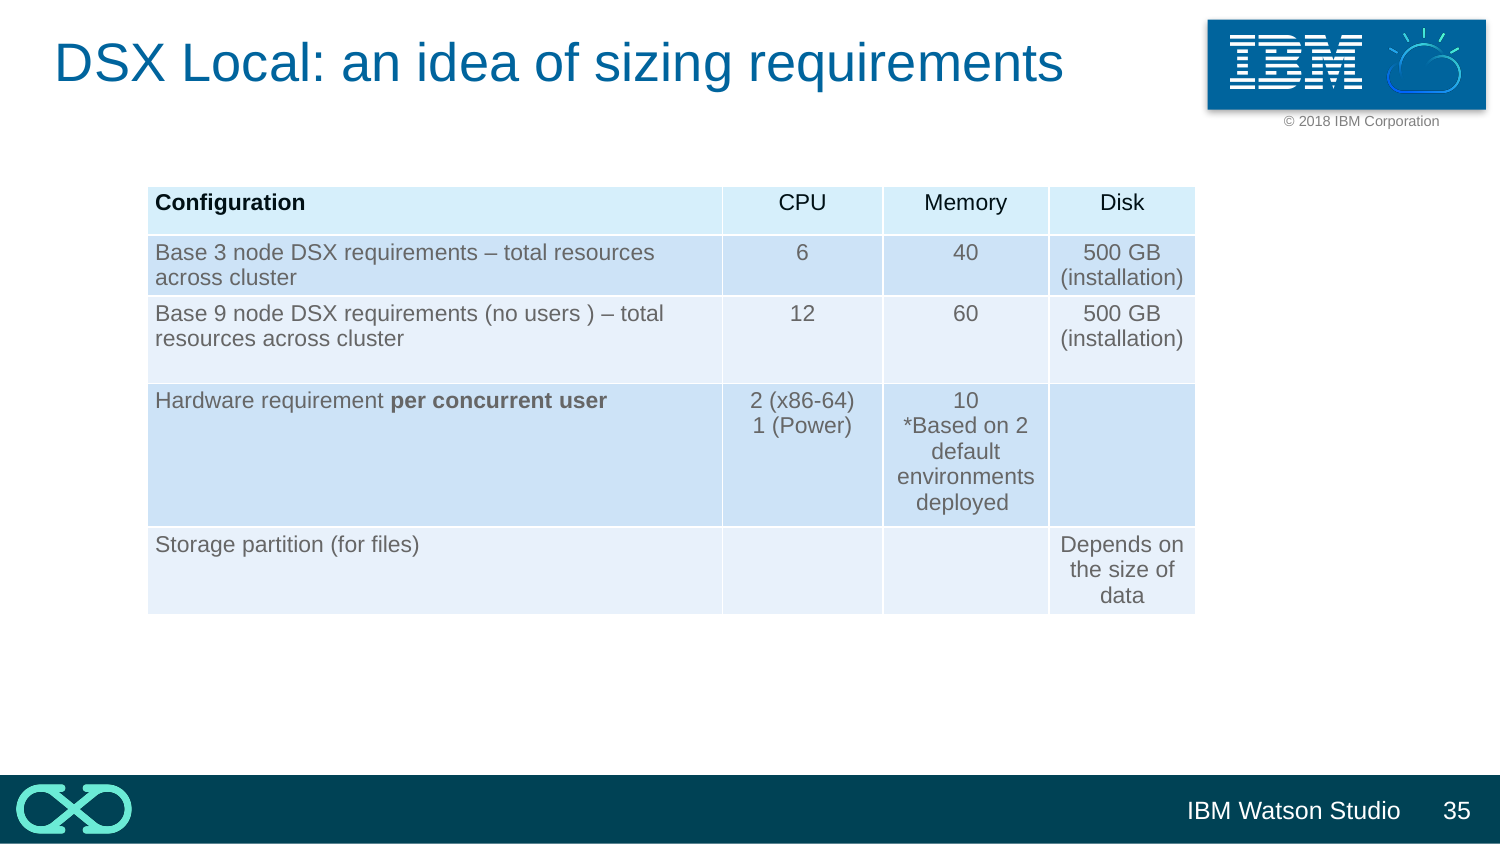

# DSX Local: an idea of sizing requirements
| Configuration | CPU | Memory | Disk |
| --- | --- | --- | --- |
| Base 3 node DSX requirements – total resources across cluster | 6 | 40 | 500 GB (installation) |
| Base 9 node DSX requirements (no users ) – total resources across cluster | 12 | 60 | 500 GB (installation) |
| Hardware requirement per concurrent user | 2 (x86-64) 1 (Power) | 10 \*Based on 2 default environments deployed |  |
| Storage partition (for files) |  |  | Depends on the size of data |